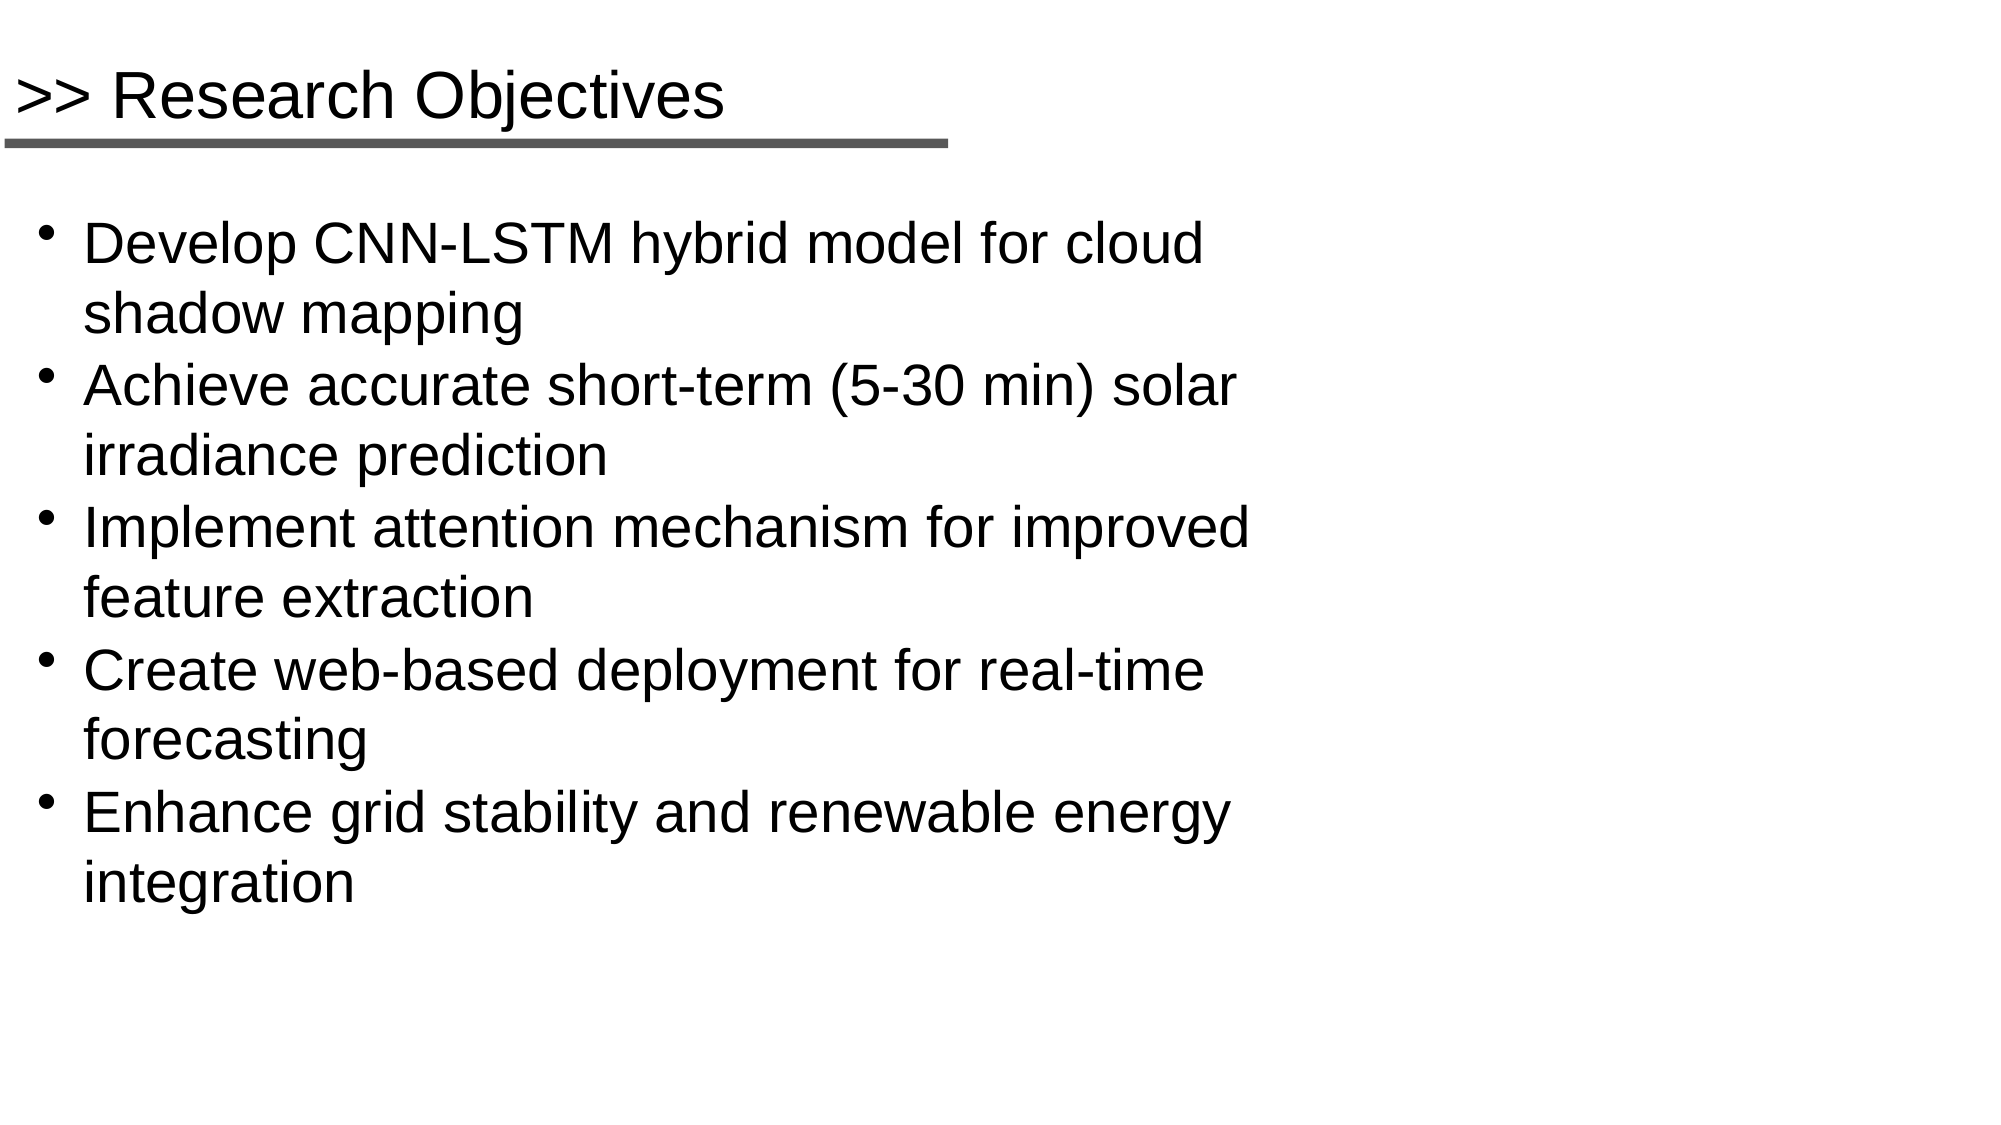

# >> Research Objectives

Develop CNN-LSTM hybrid model for cloud shadow mapping
Achieve accurate short-term (5-30 min) solar irradiance prediction
Implement attention mechanism for improved feature extraction
Create web-based deployment for real-time forecasting
Enhance grid stability and renewable energy integration